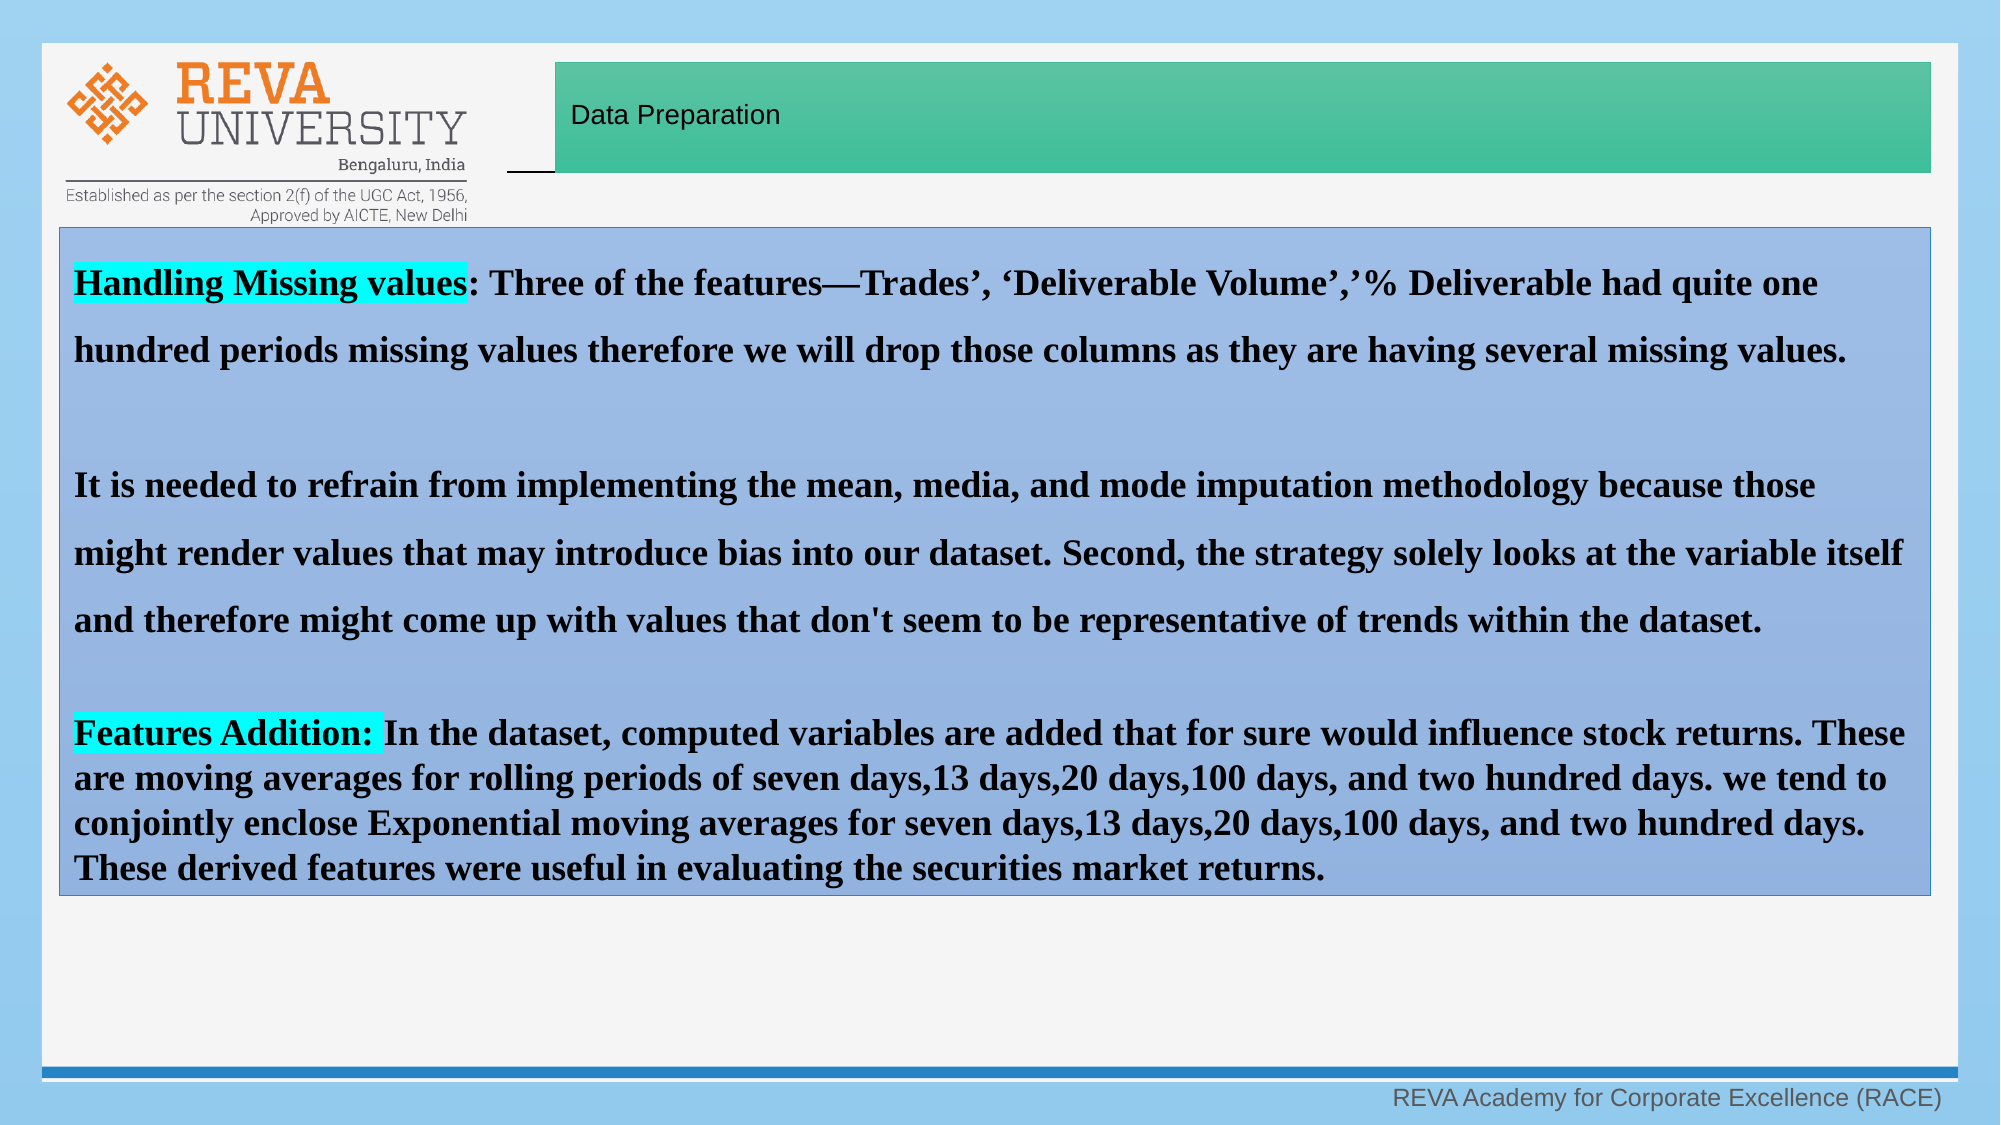

# Data Preparation
Handling Missing values: Three of the features—Trades’, ‘Deliverable Volume’,’% Deliverable had quite one hundred periods missing values therefore we will drop those columns as they are having several missing values.

It is needed to refrain from implementing the mean, media, and mode imputation methodology because those might render values that may introduce bias into our dataset. Second, the strategy solely looks at the variable itself and therefore might come up with values that don't seem to be representative of trends within the dataset.

Features Addition: In the dataset, computed variables are added that for sure would influence stock returns. These are moving averages for rolling periods of seven days,13 days,20 days,100 days, and two hundred days. we tend to conjointly enclose Exponential moving averages for seven days,13 days,20 days,100 days, and two hundred days. These derived features were useful in evaluating the securities market returns.